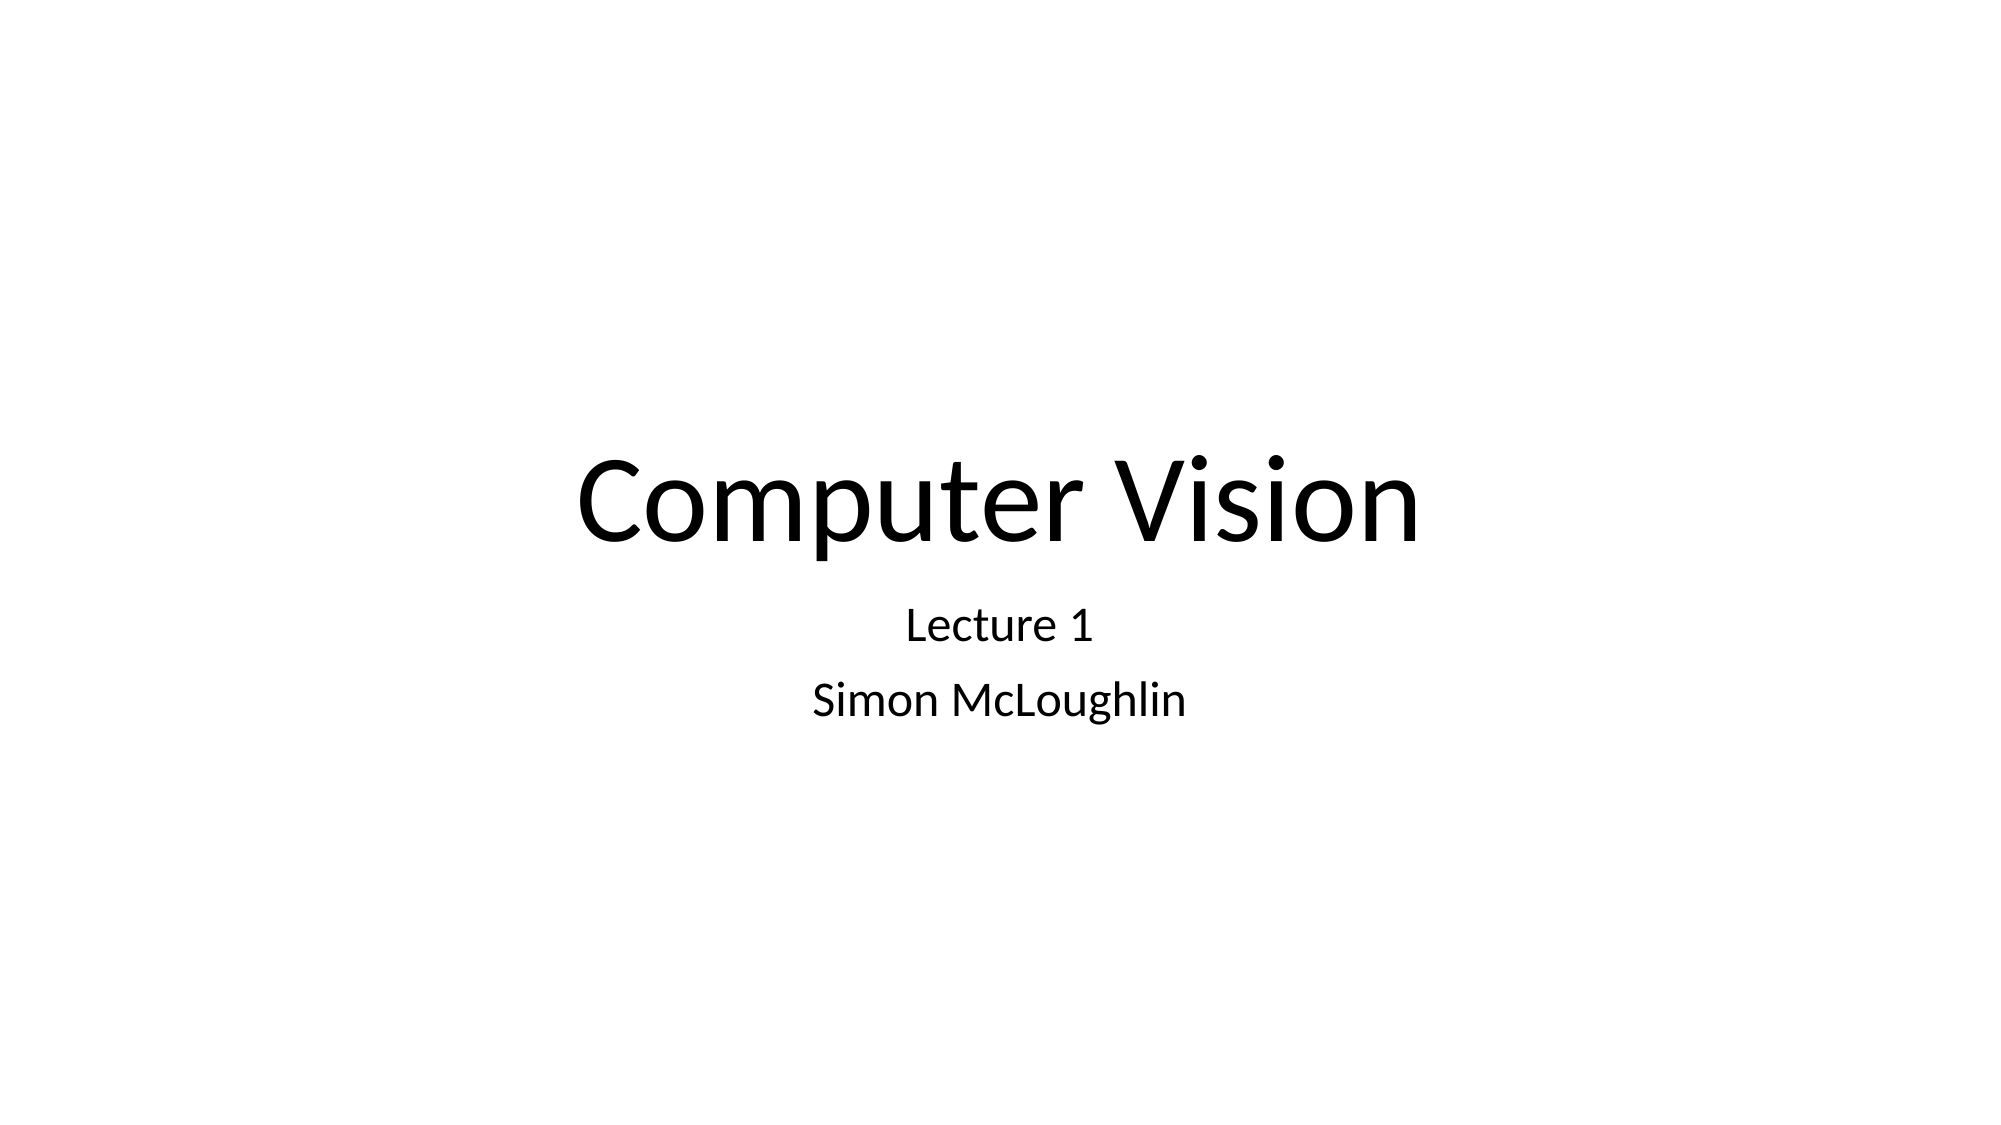

# Computer Vision
Lecture 1
Simon McLoughlin